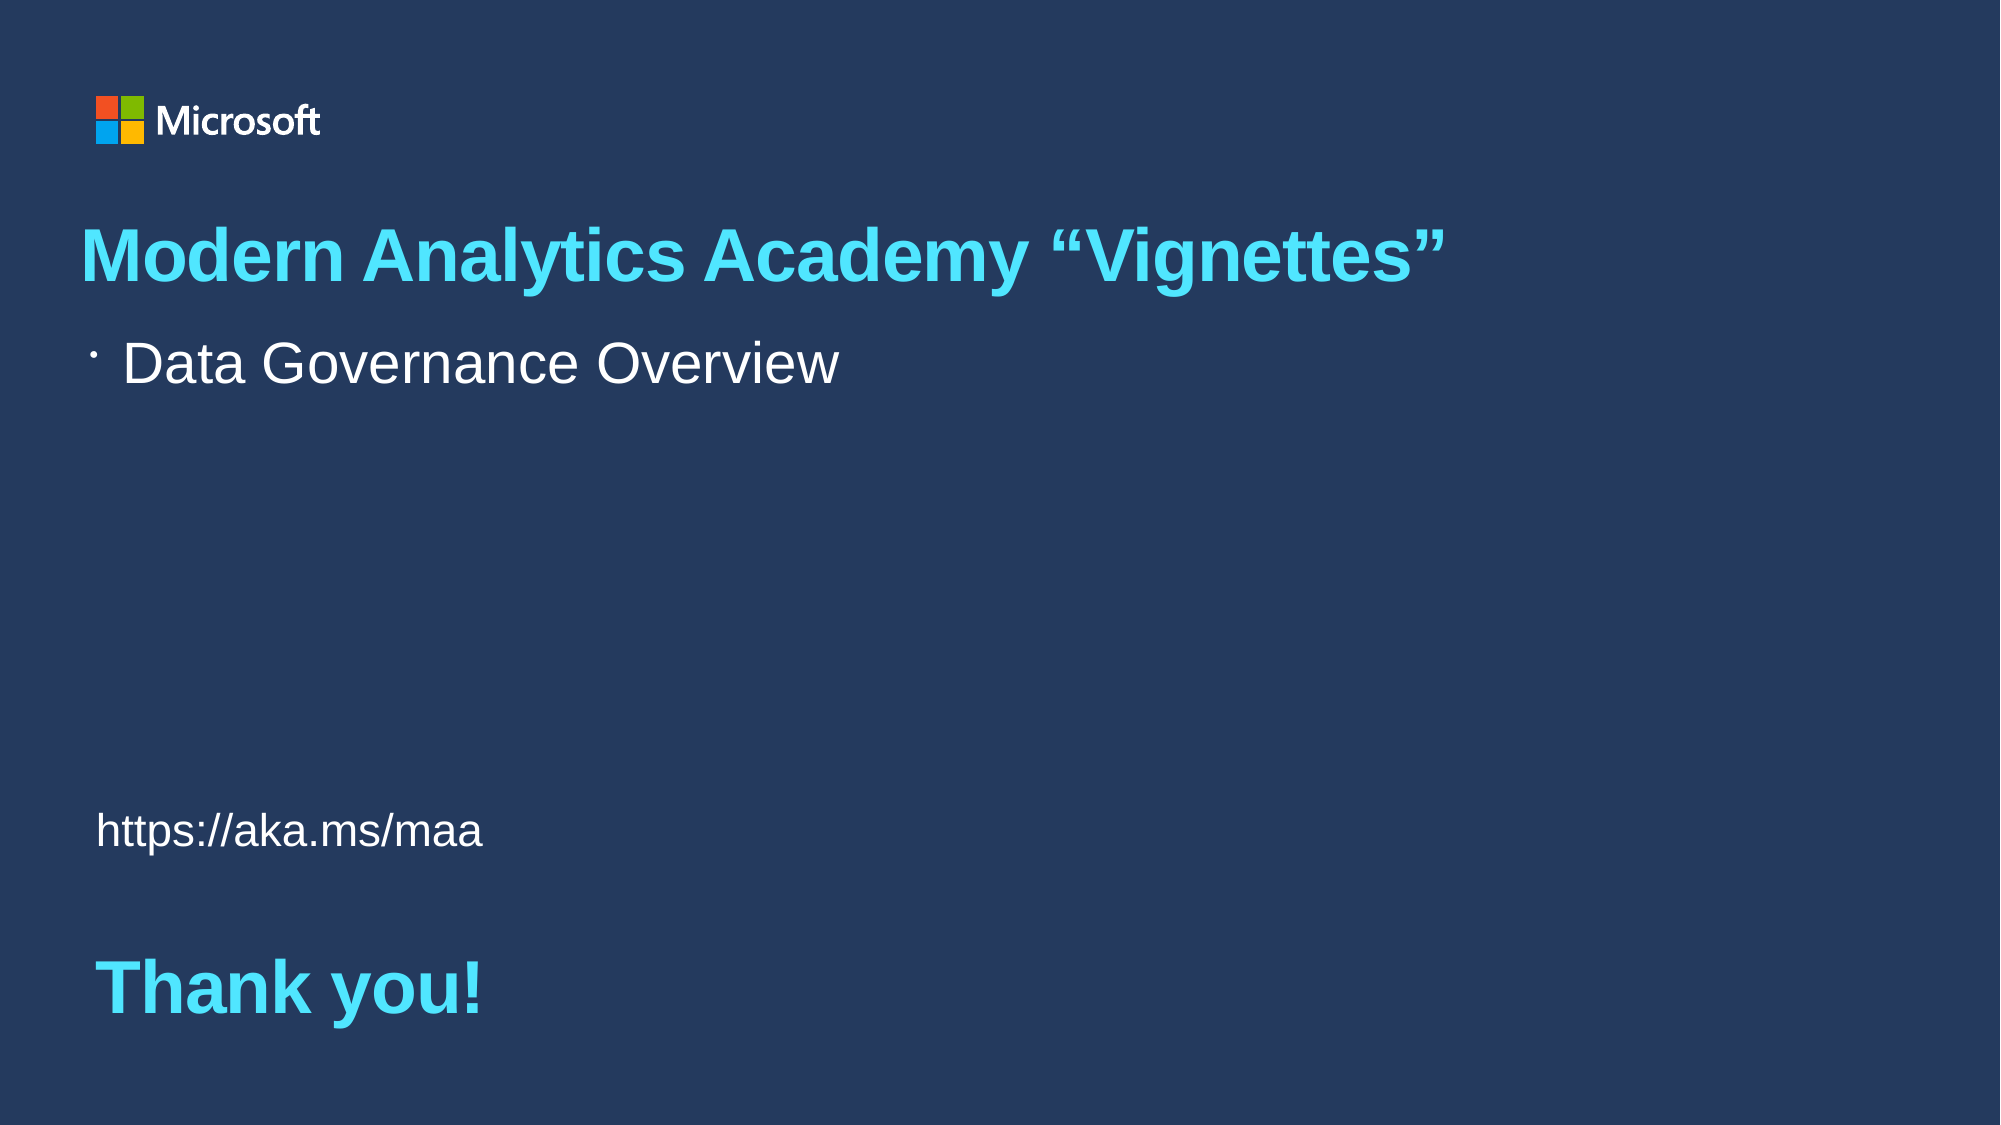

Modern Analytics Academy “Vignettes”
Data Governance Overview
https://aka.ms/maa
# Thank you!